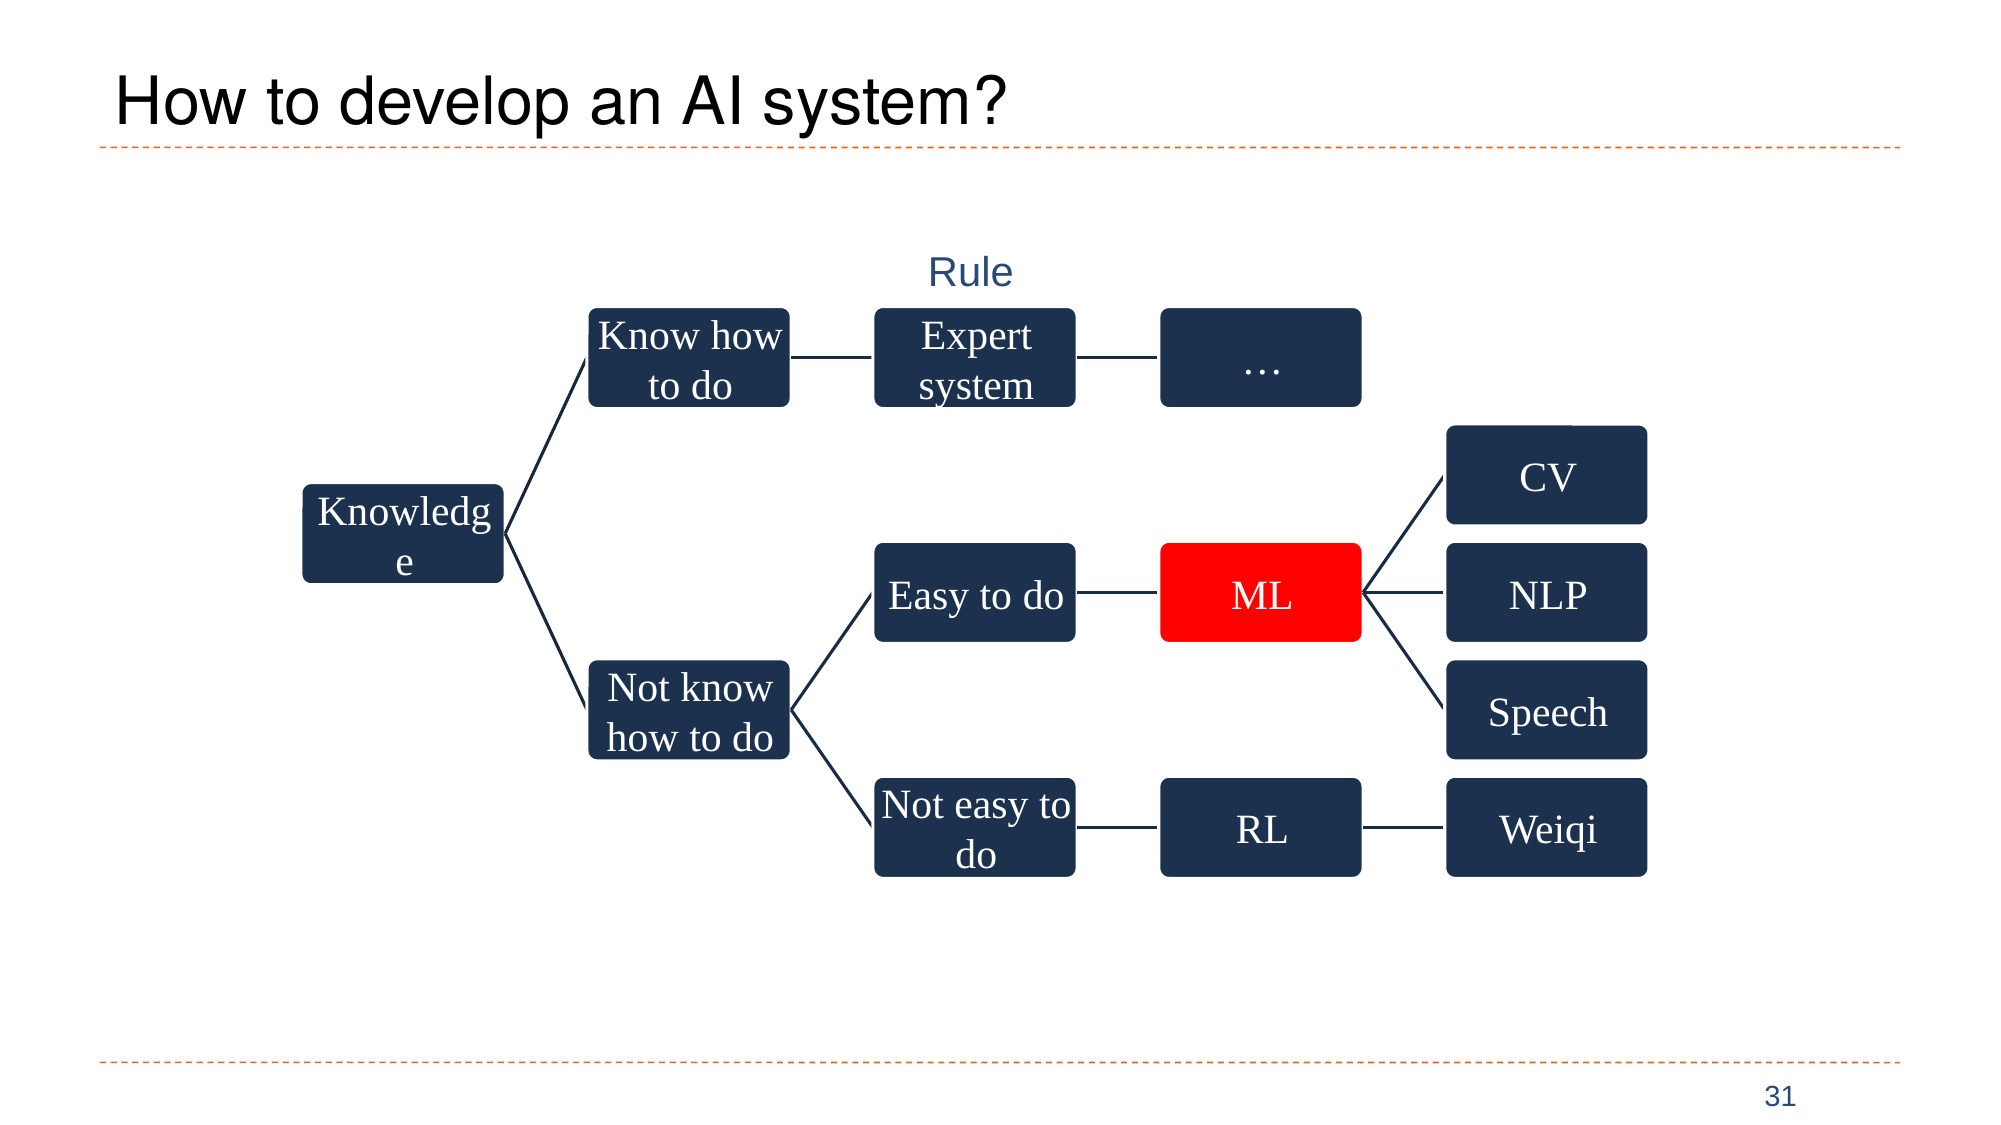

# How to develop an AI system?
Knowledge

Know how to do

Expert system

…

Not know how to do

Easy to do

ML

CV

NLP

Speech

Not easy to do

RL

Weiqi
Rule